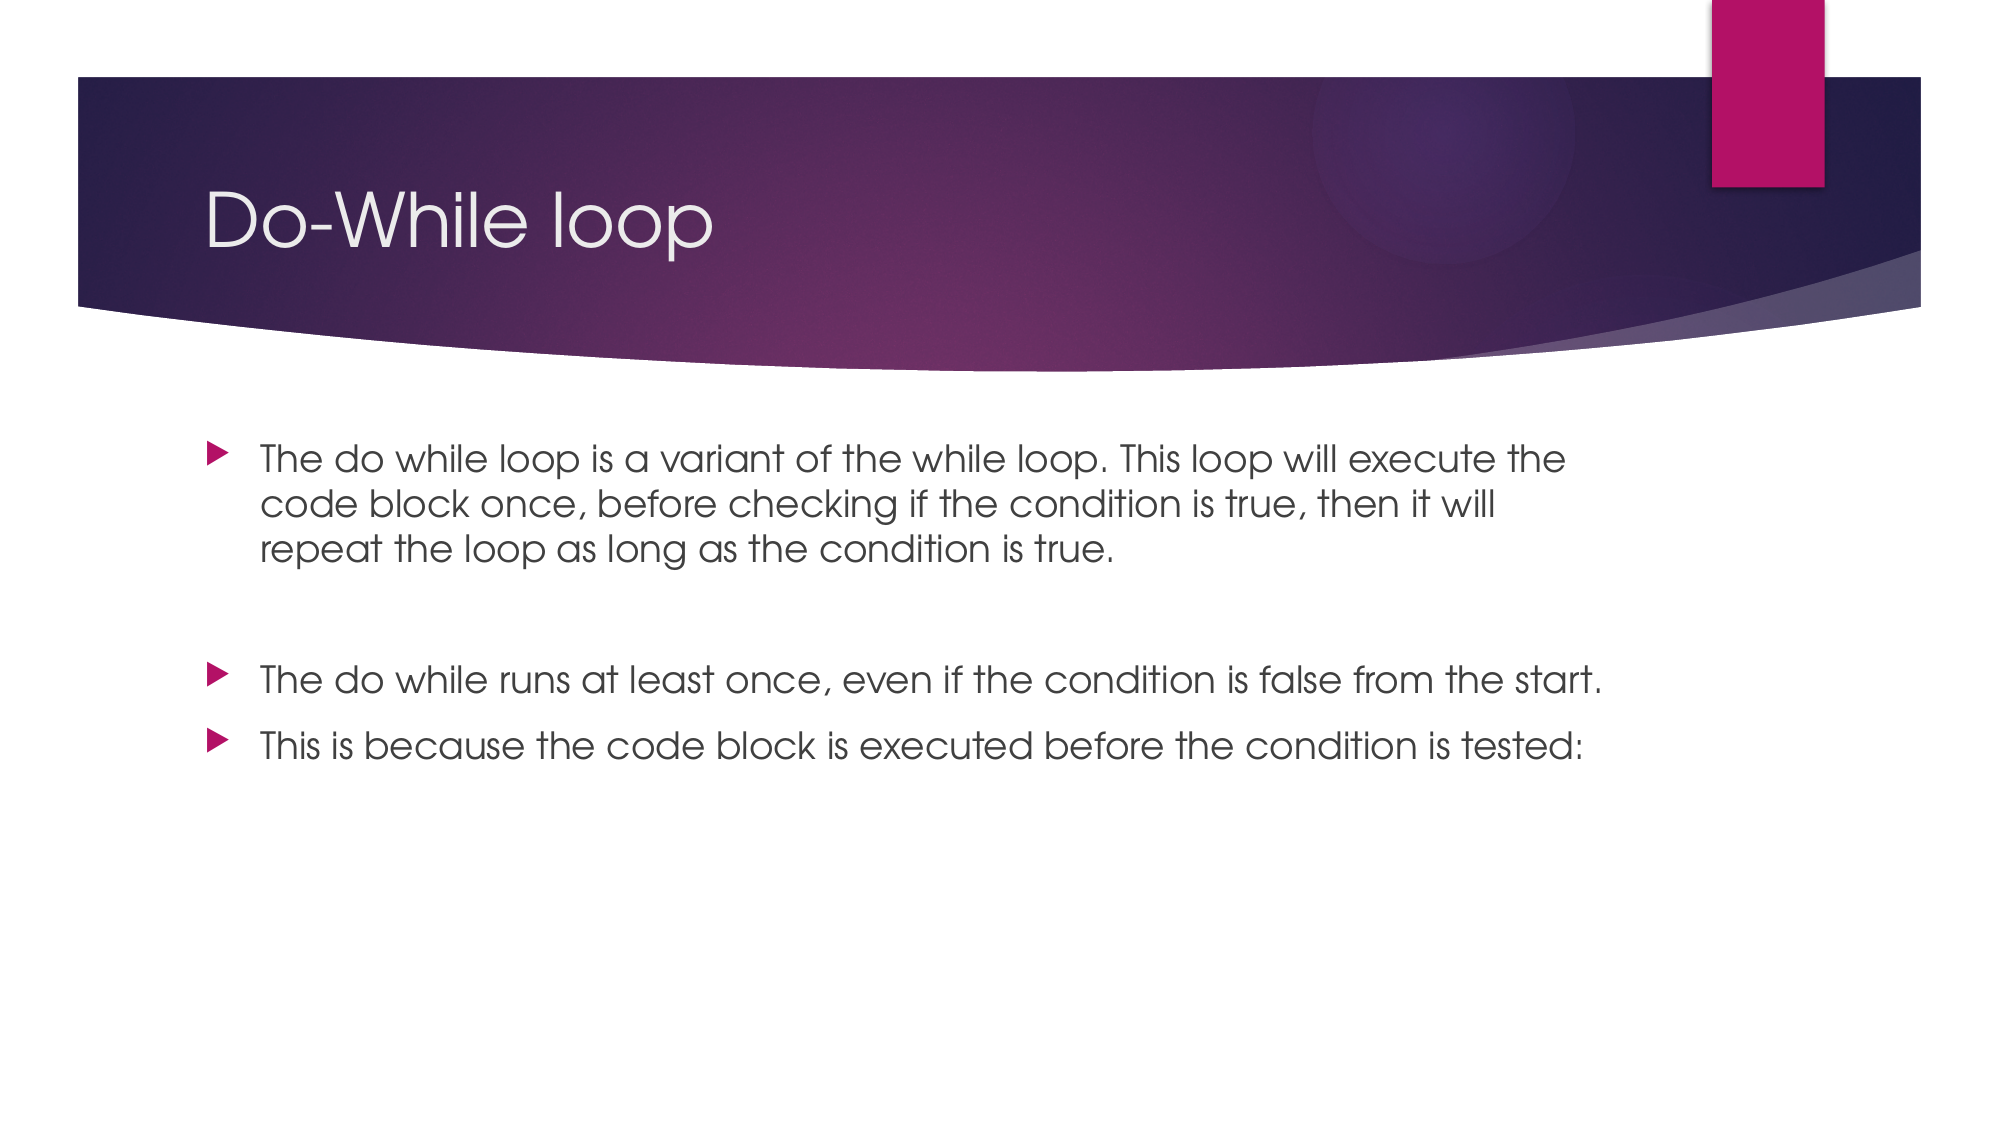

# Do-While loop
The do while loop is a variant of the while loop. This loop will execute the code block once, before checking if the condition is true, then it will repeat the loop as long as the condition is true.

The do while runs at least once, even if the condition is false from the start.
This is because the code block is executed before the condition is tested: